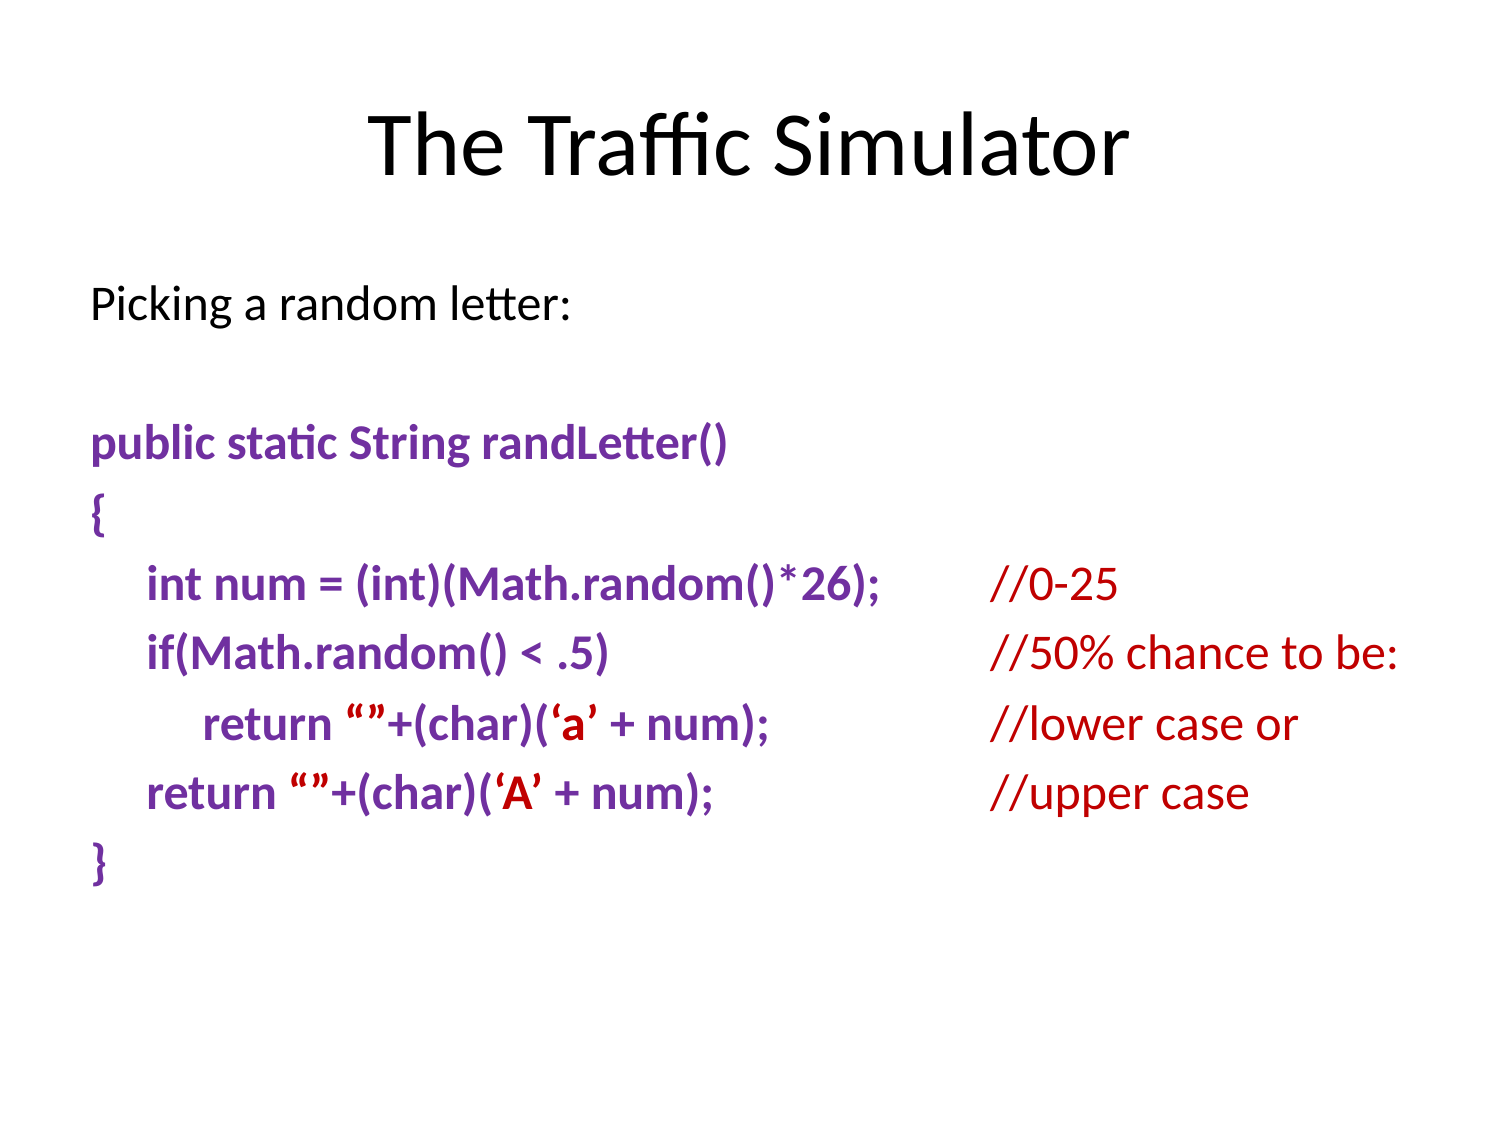

# The Traffic Simulator
Picking a random letter:

public static String randLetter()
{
     int num = (int)(Math.random()*26);	//0-25
     if(Math.random() < .5)			//50% chance to be:
          return “”+(char)(‘a’ + num);		//lower case or
     return “”+(char)(‘A’ + num);		//upper case
}